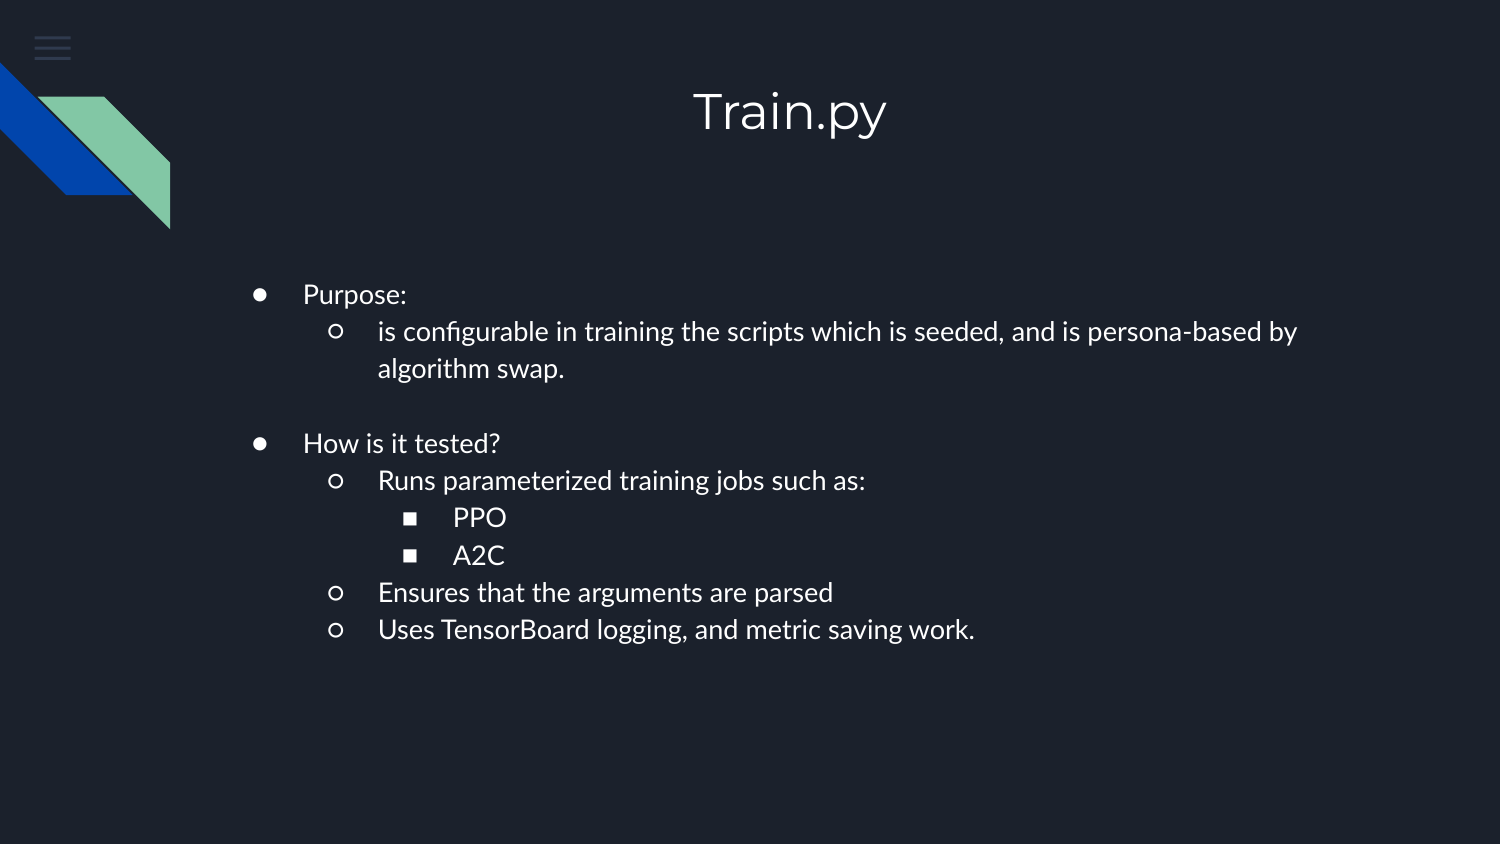

# Train.py
Purpose:
is configurable in training the scripts which is seeded, and is persona-based by algorithm swap.
How is it tested?
Runs parameterized training jobs such as:
PPO
A2C
Ensures that the arguments are parsed
Uses TensorBoard logging, and metric saving work.